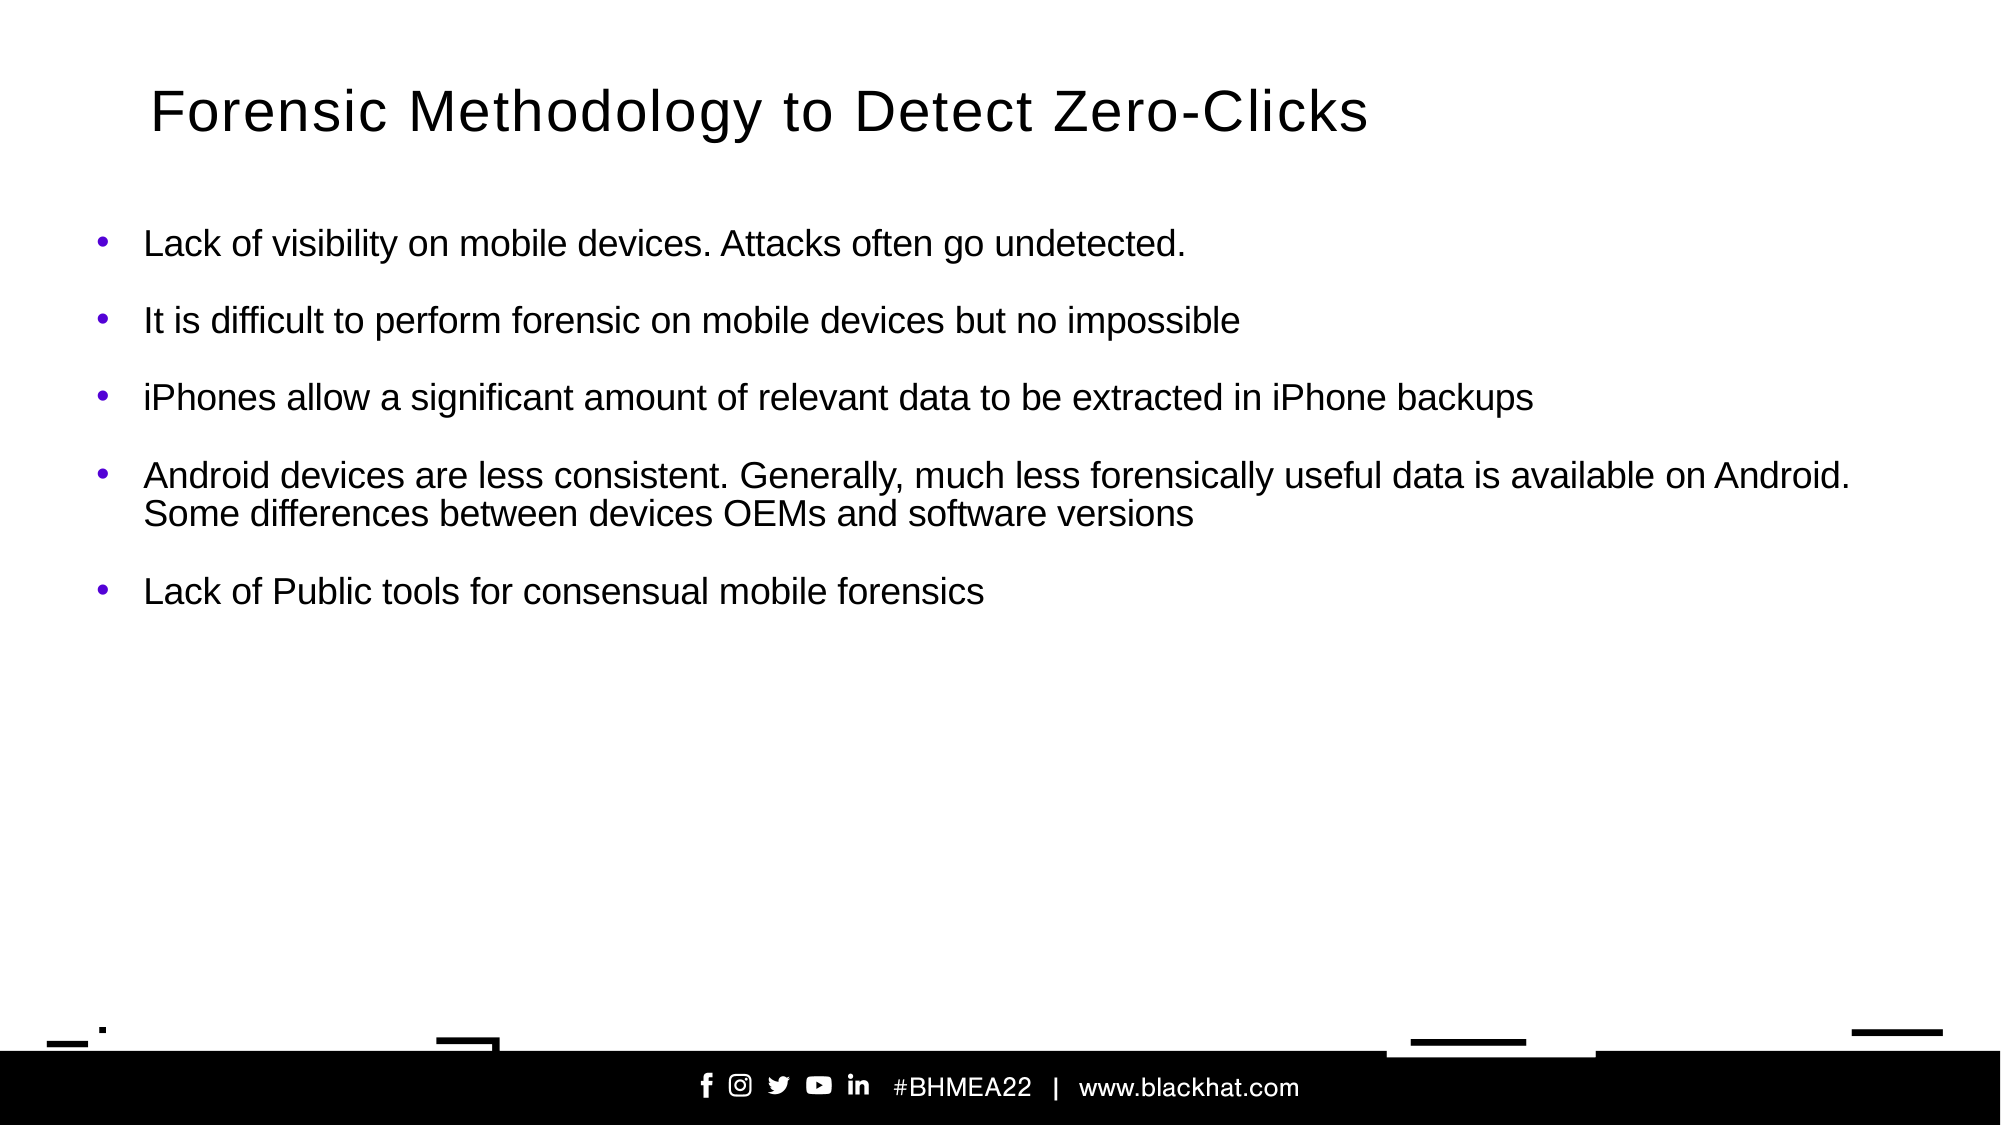

# Forensic Methodology to Detect Zero-Clicks

Lack of visibility on mobile devices. Attacks often go undetected.

It is difficult to perform forensic on mobile devices but no impossible

iPhones allow a significant amount of relevant data to be extracted in iPhone backups

Android devices are less consistent. Generally, much less forensically useful data is available on Android. Some differences between devices OEMs and software versions

Lack of Public tools for consensual mobile forensics